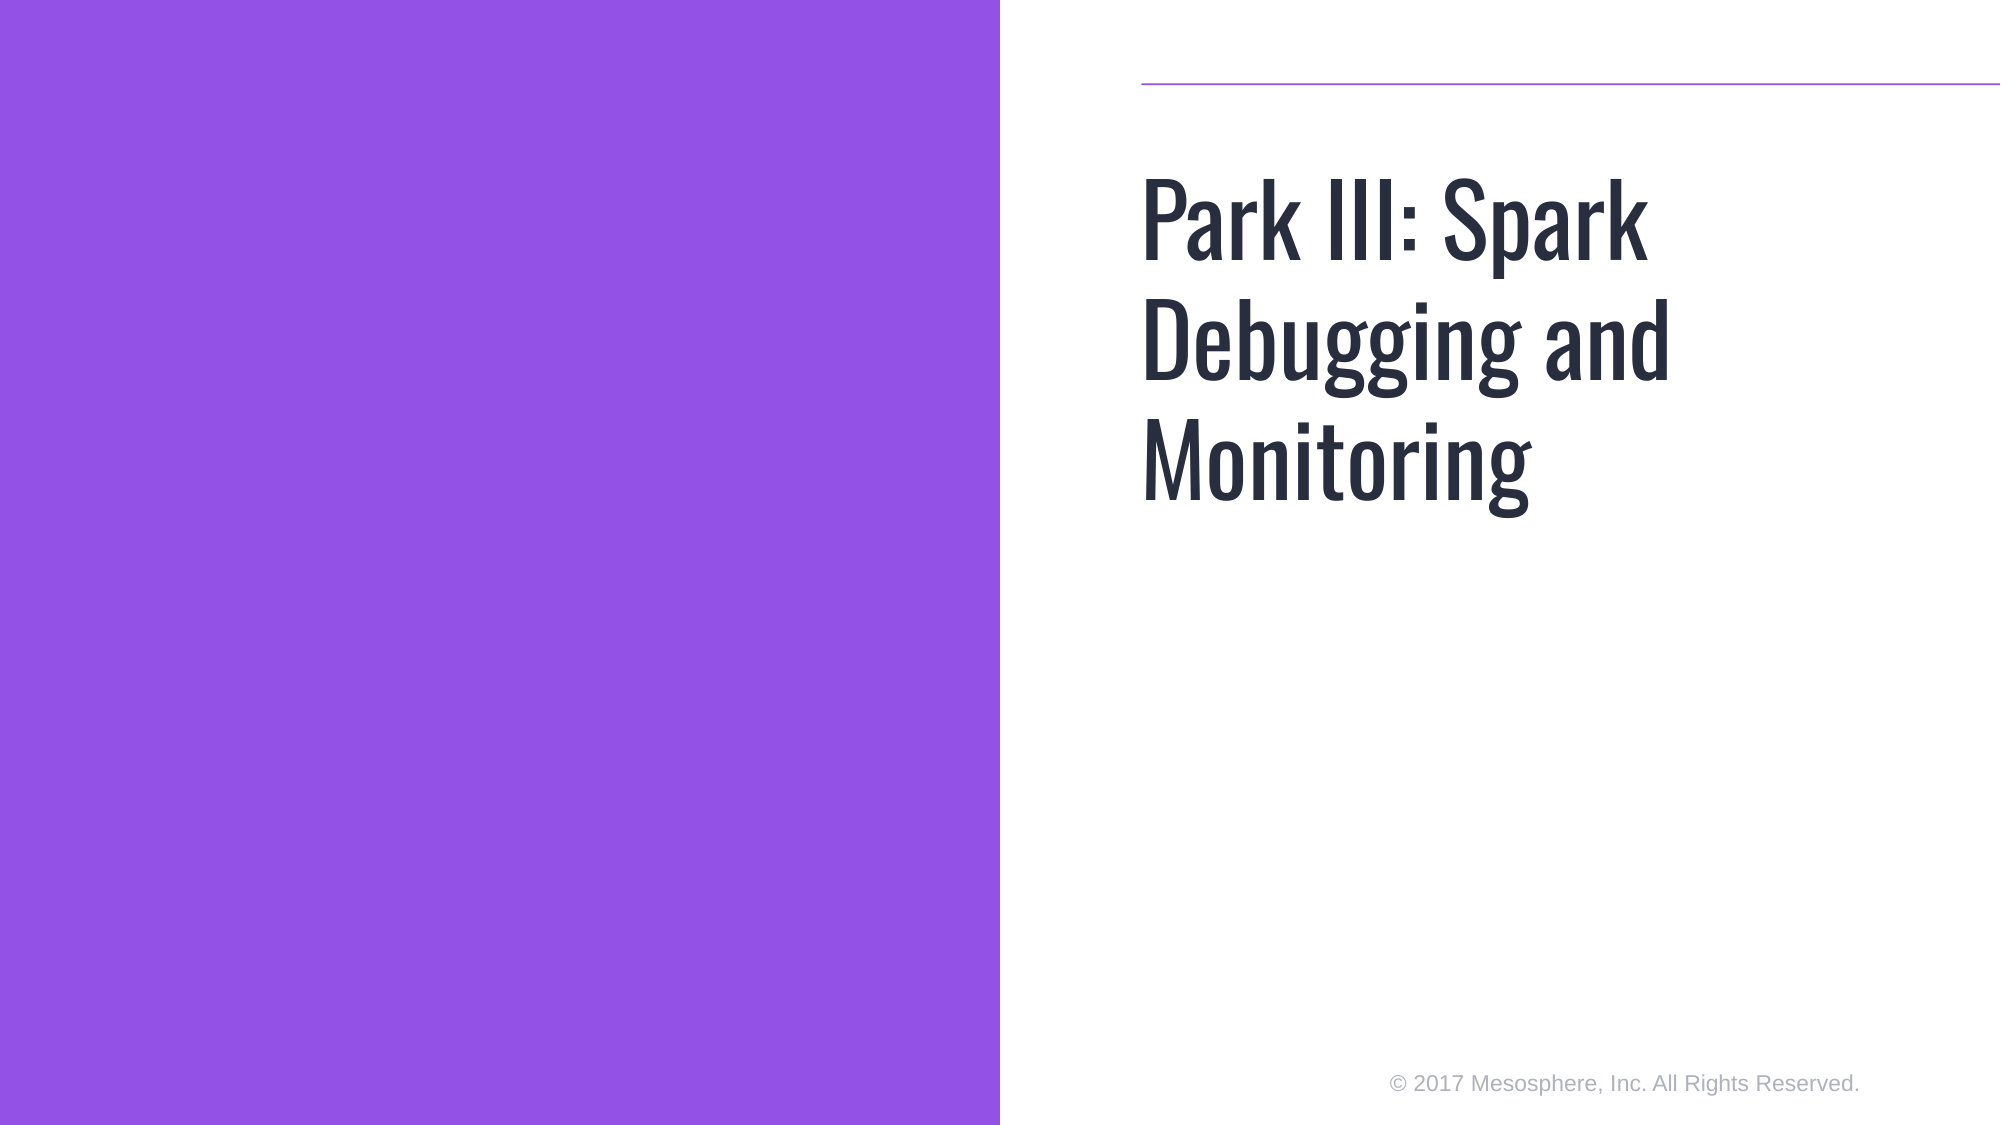

# Park III: Spark Debugging and Monitoring